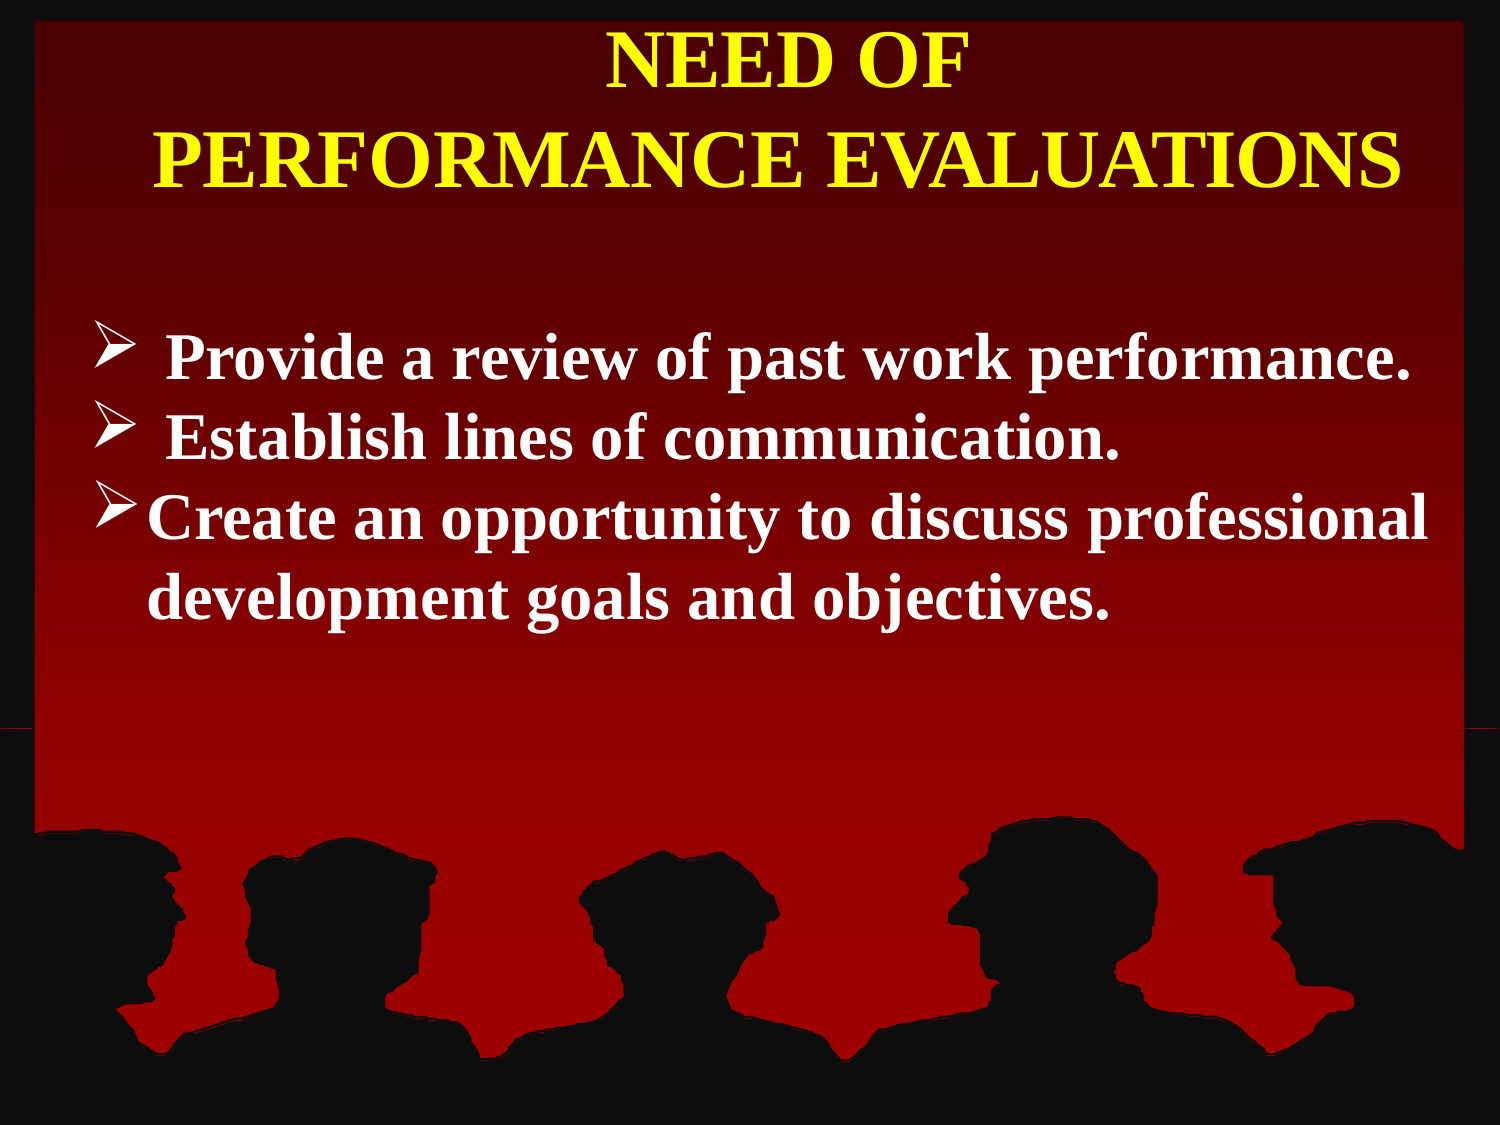

# NEED OF  PERFORMANCE EVALUATIONS
Provide a review of past work performance.
Establish lines of communication.
Create an opportunity to discuss professional  development goals and objectives.